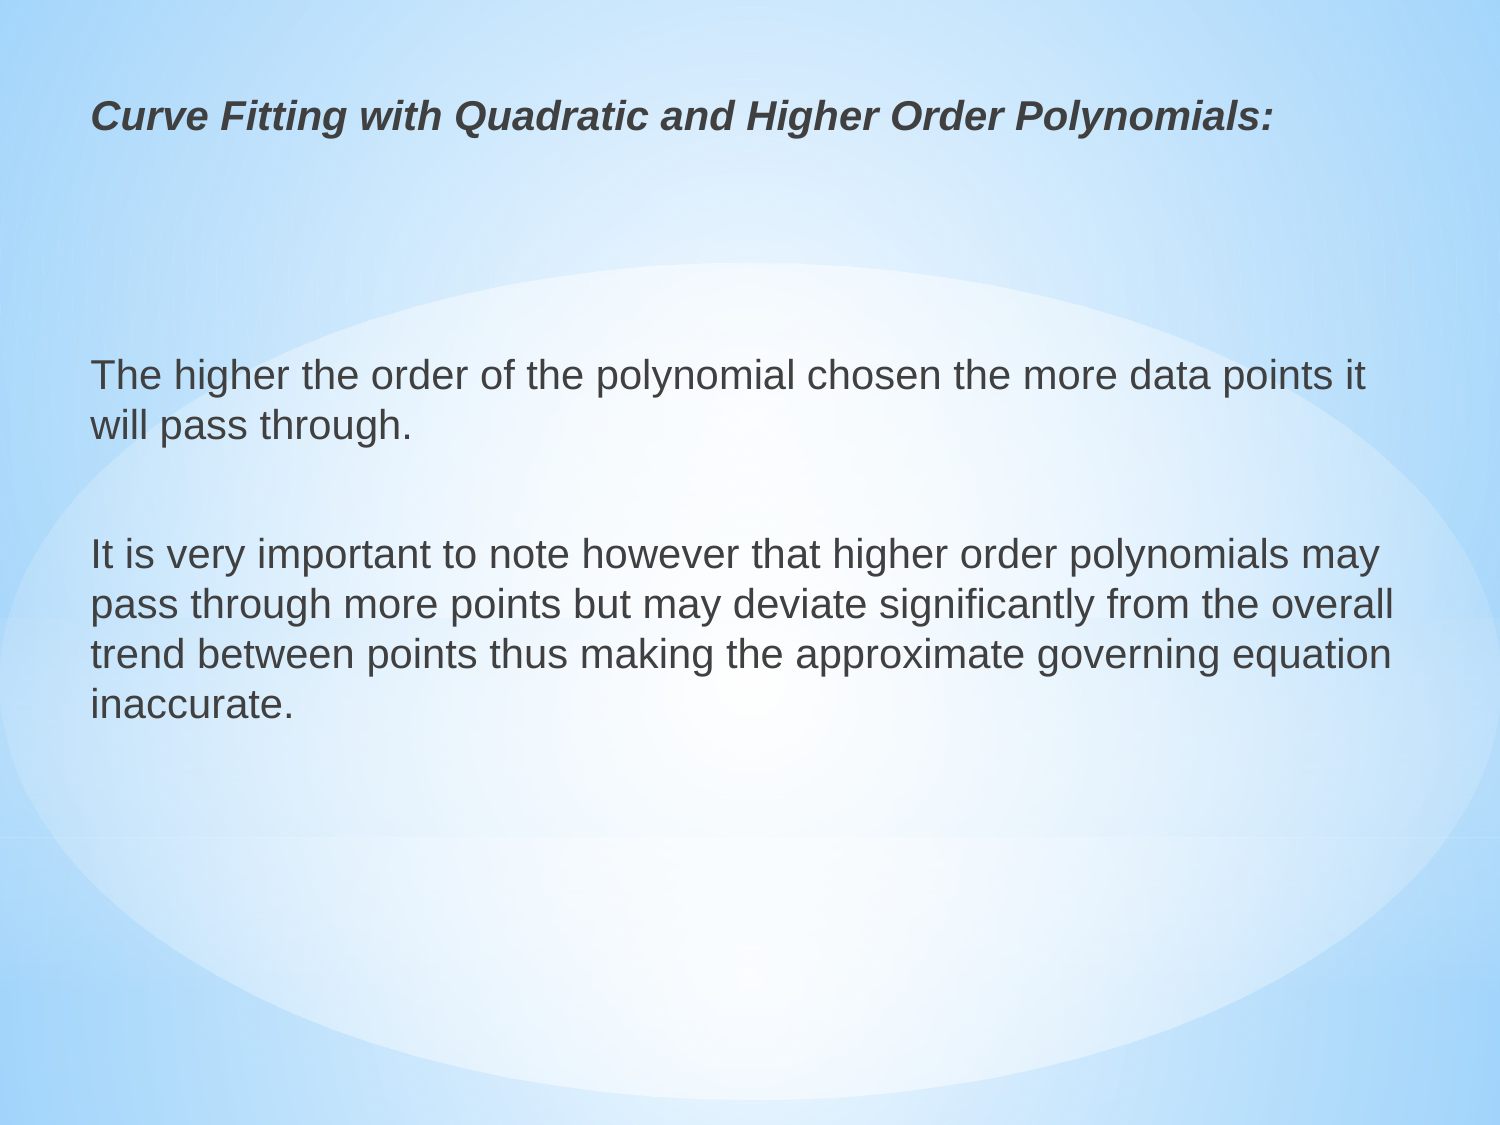

Curve Fitting with Quadratic and Higher Order Polynomials:

The higher the order of the polynomial chosen the more data points it will pass through.

It is very important to note however that higher order polynomials may pass through more points but may deviate significantly from the overall trend between points thus making the approximate governing equation inaccurate.